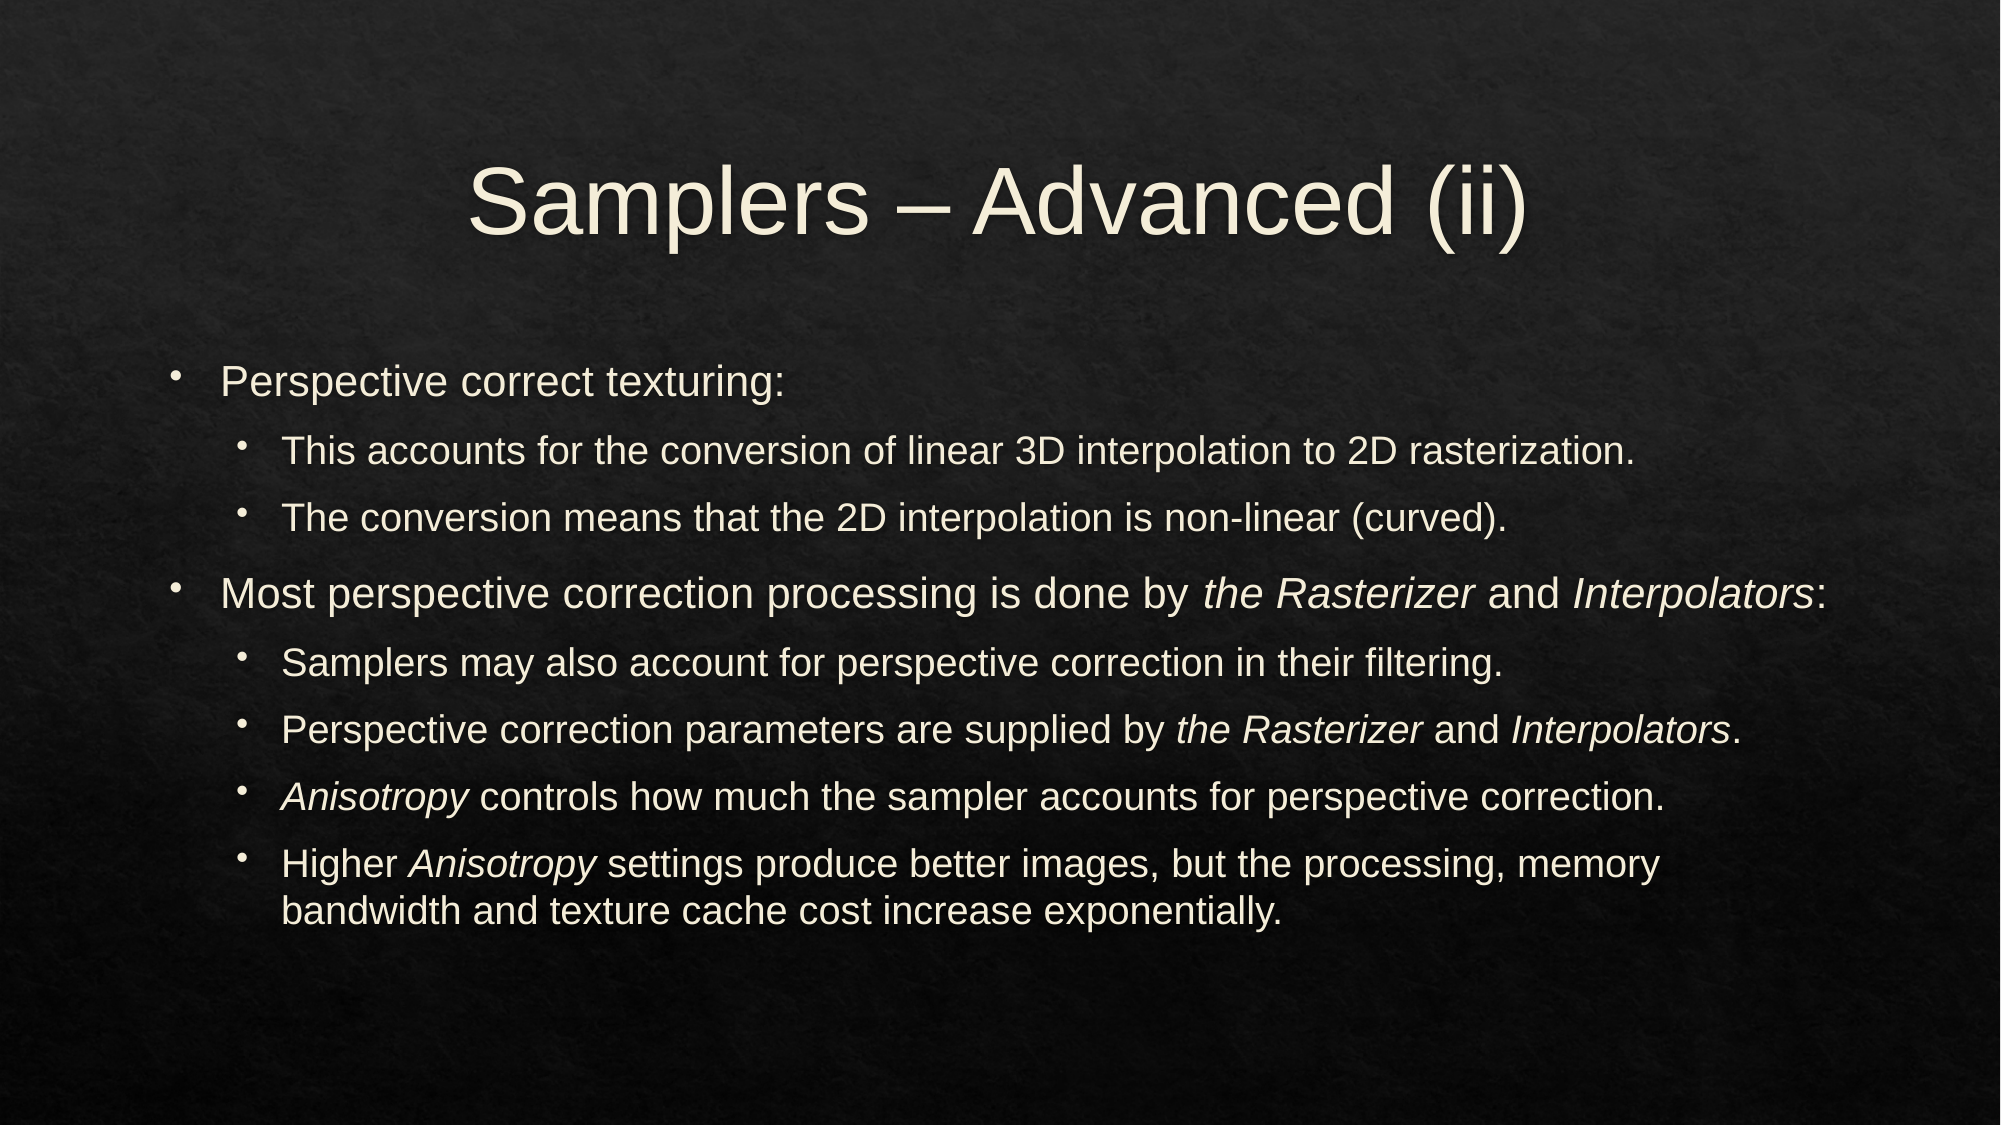

# Samplers – Advanced (ii)
Perspective correct texturing:
This accounts for the conversion of linear 3D interpolation to 2D rasterization.
The conversion means that the 2D interpolation is non-linear (curved).
Most perspective correction processing is done by the Rasterizer and Interpolators:
Samplers may also account for perspective correction in their filtering.
Perspective correction parameters are supplied by the Rasterizer and Interpolators.
Anisotropy controls how much the sampler accounts for perspective correction.
Higher Anisotropy settings produce better images, but the processing, memory bandwidth and texture cache cost increase exponentially.